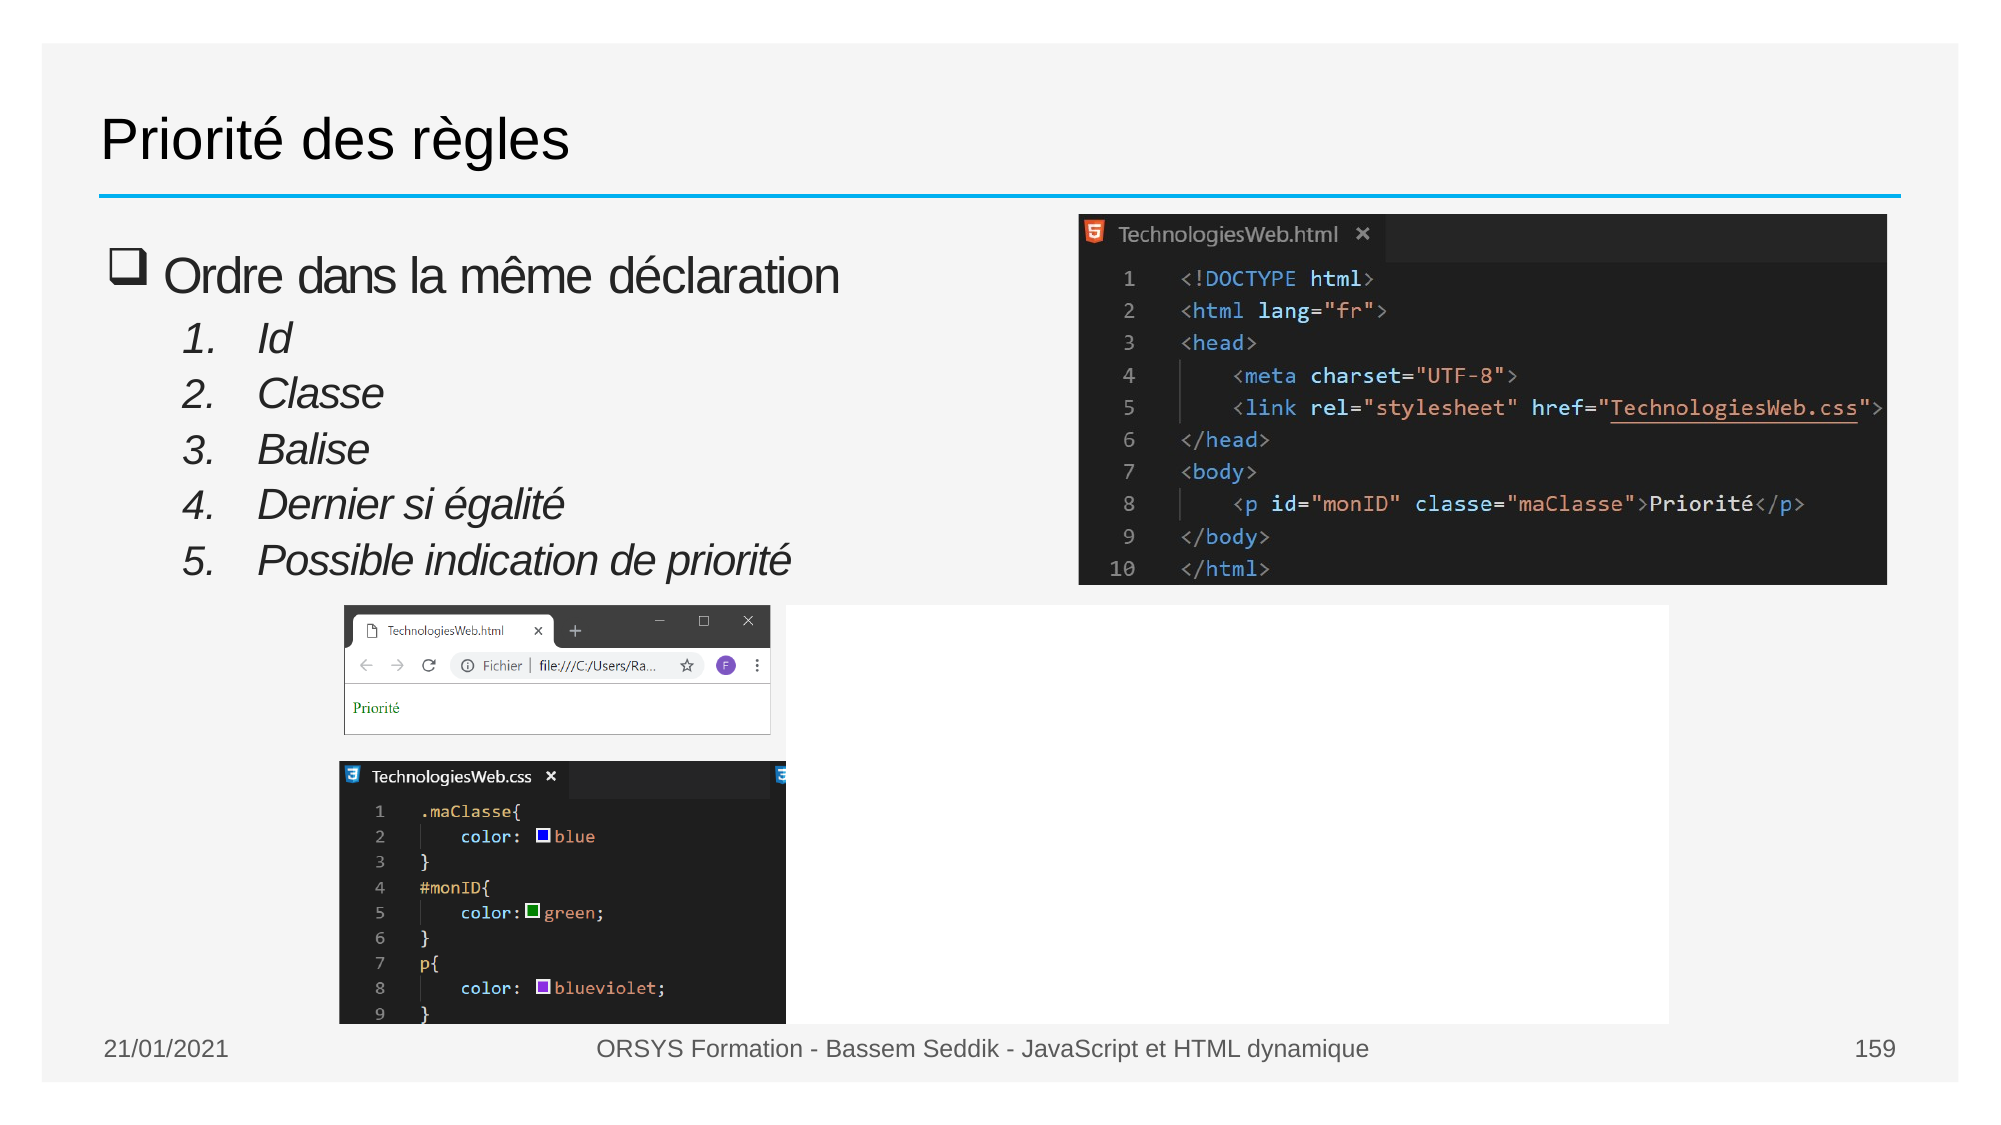

# Priorité des règles

Ordre dans la même déclaration
Id
Classe
Balise
Dernier si égalité
Possible indication de priorité

21/01/2021
ORSYS Formation - Bassem Seddik - JavaScript et HTML dynamique
159